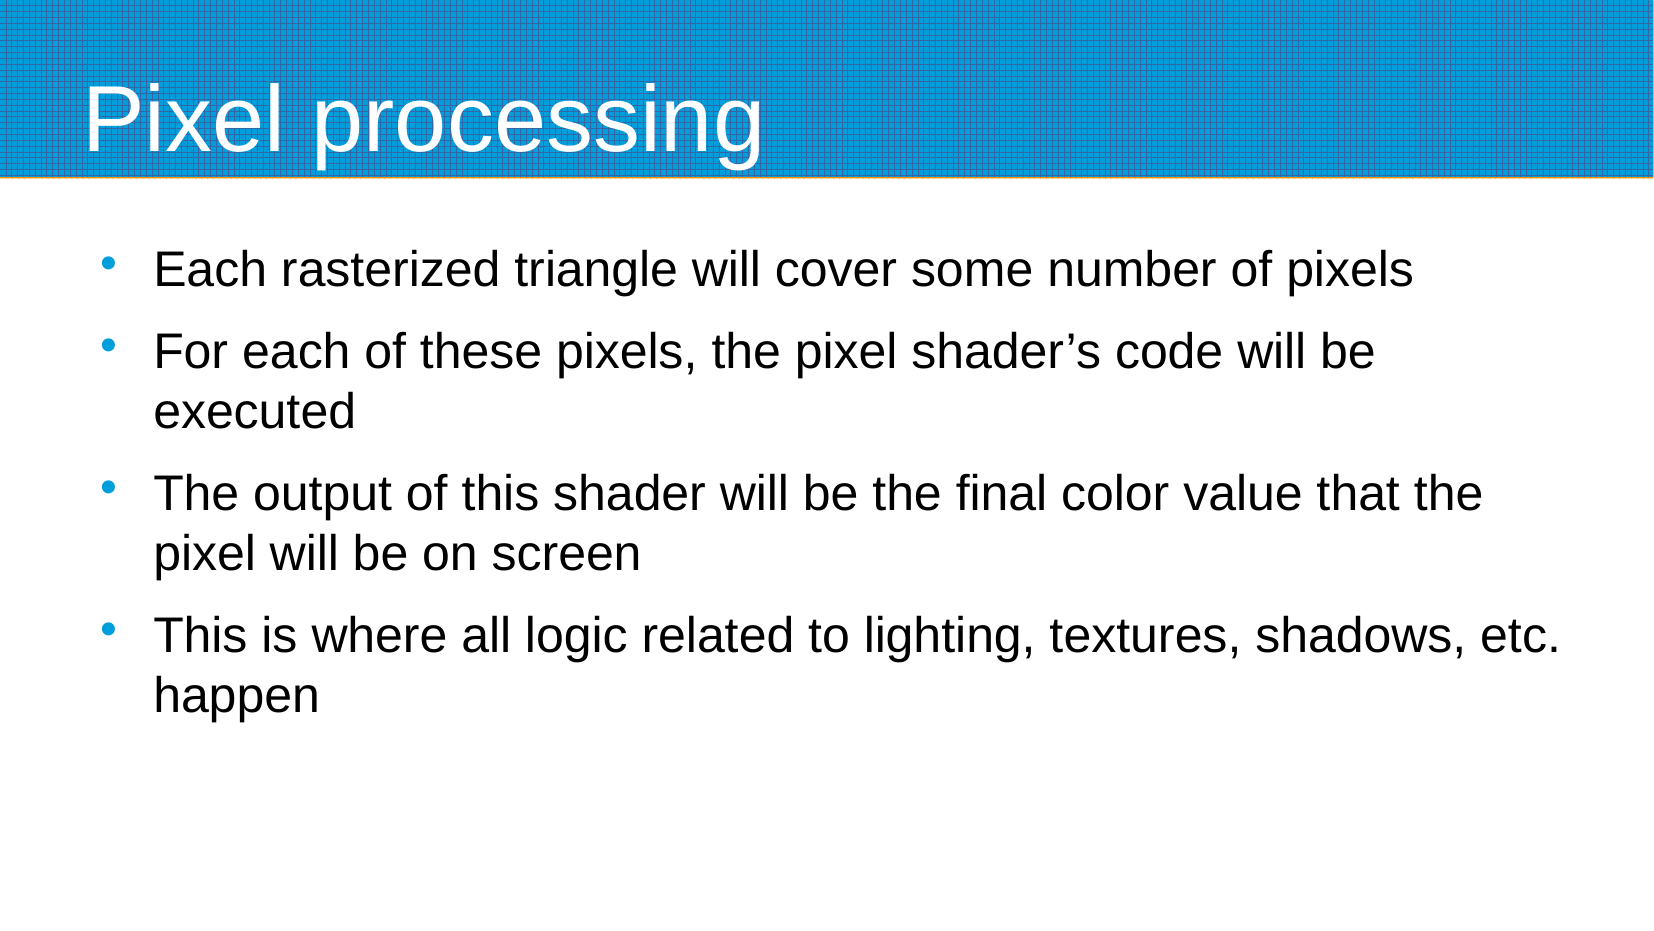

# Pixel processing
Each rasterized triangle will cover some number of pixels
For each of these pixels, the pixel shader’s code will be executed
The output of this shader will be the final color value that the pixel will be on screen
This is where all logic related to lighting, textures, shadows, etc. happen